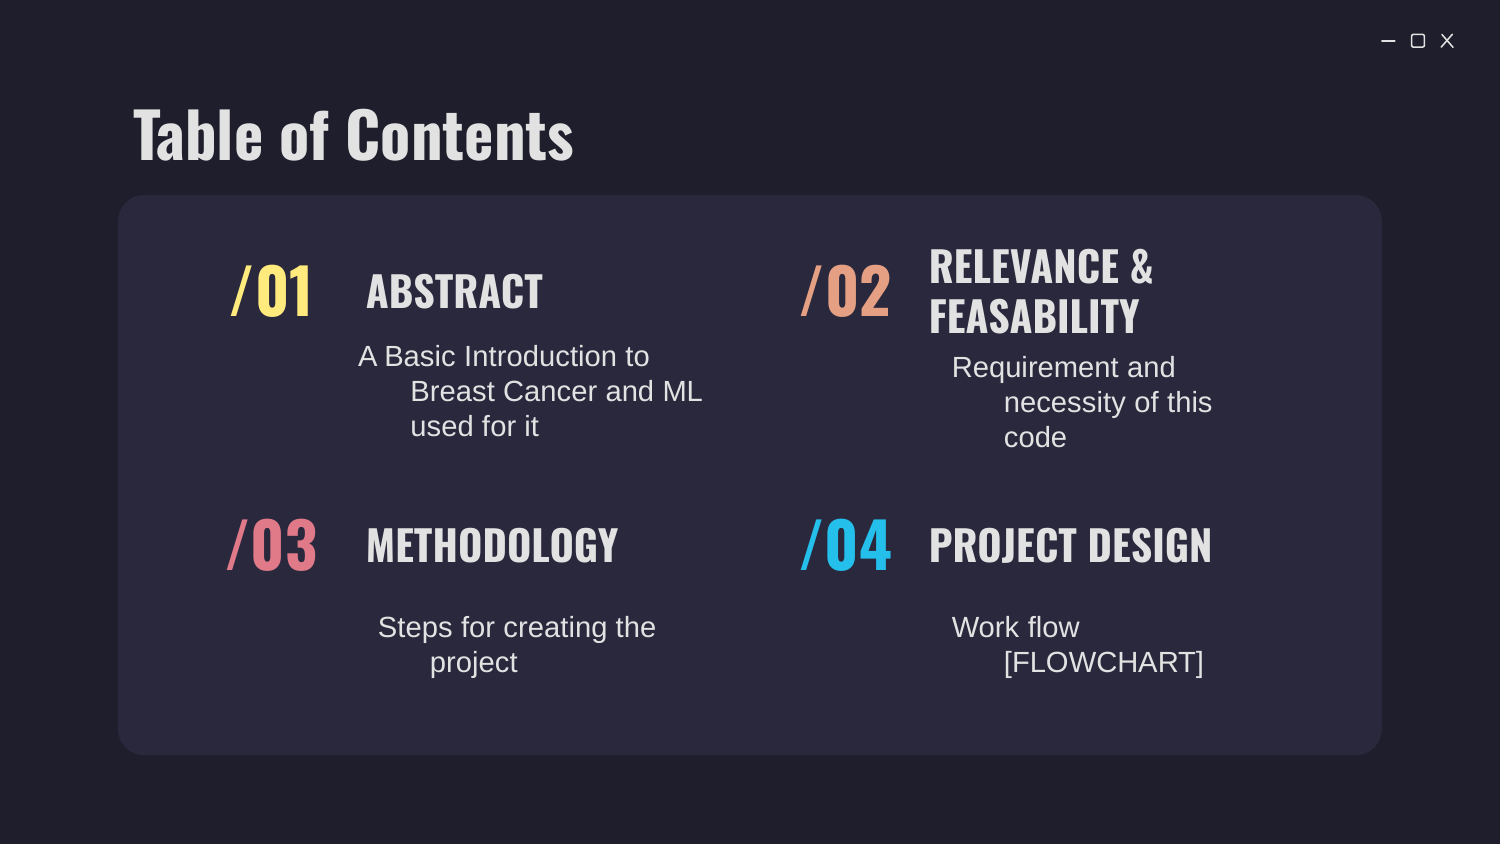

Table of Contents
/01
/02
# ABSTRACT
RELEVANCE & FEASABILITY
A Basic Introduction to Breast Cancer and ML used for it
Requirement and necessity of this code
/03
/04
METHODOLOGY
PROJECT DESIGN
Steps for creating the project
Work flow  [FLOWCHART]